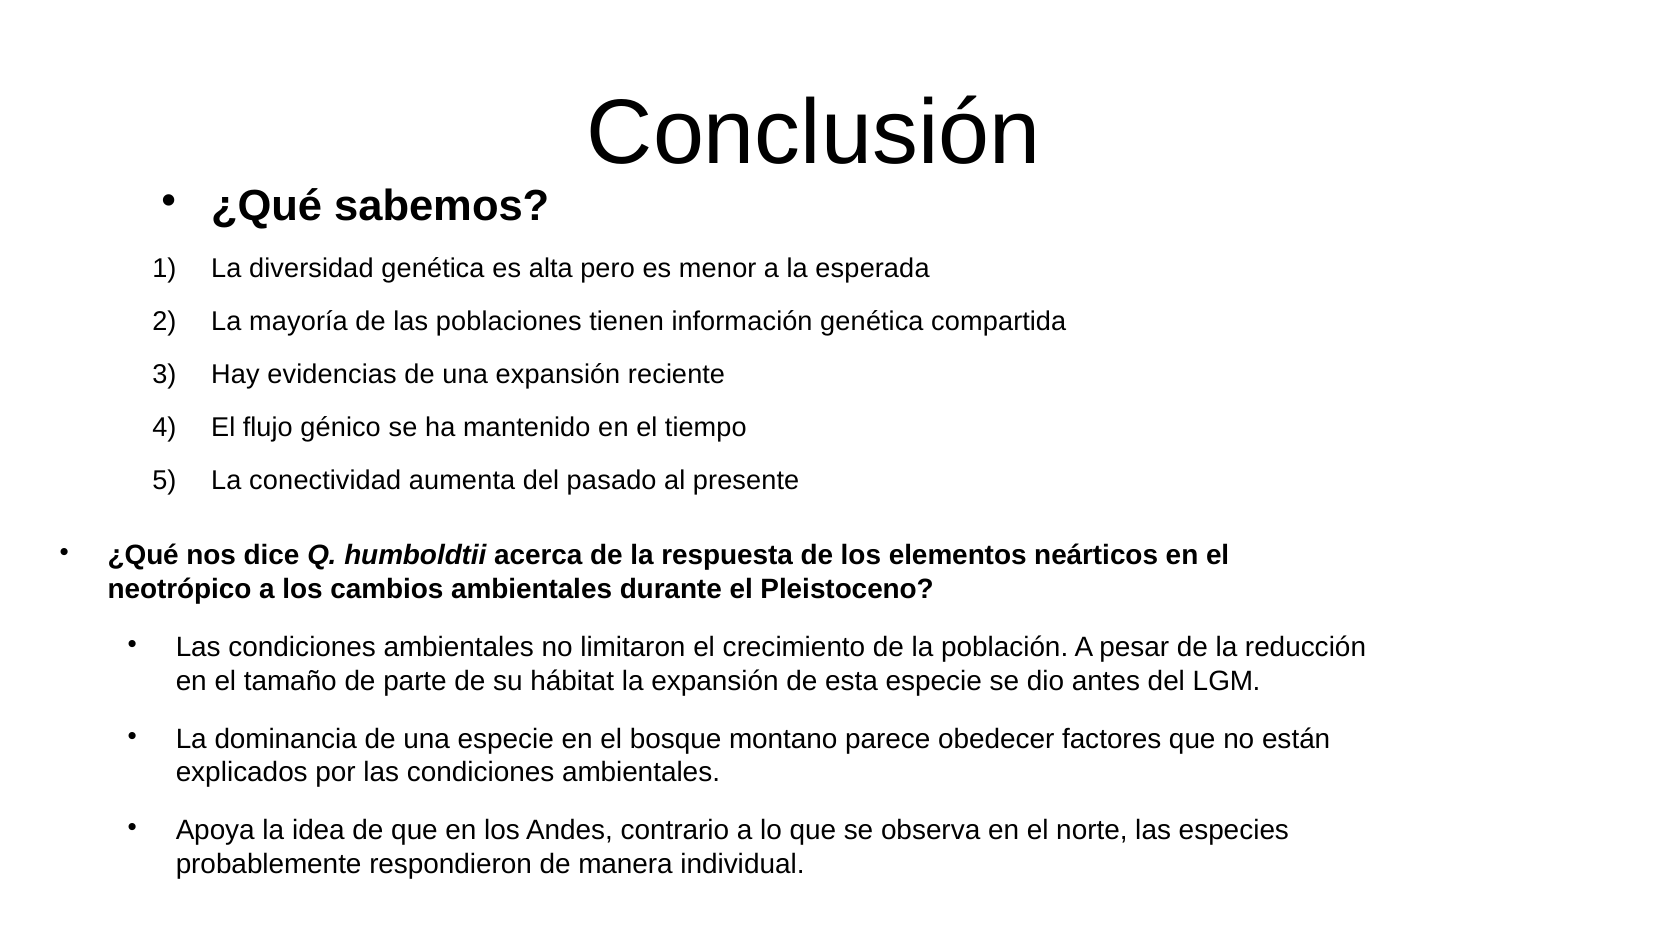

Conclusión
¿Qué sabemos?
La diversidad genética es alta pero es menor a la esperada
La mayoría de las poblaciones tienen información genética compartida
Hay evidencias de una expansión reciente
El flujo génico se ha mantenido en el tiempo
La conectividad aumenta del pasado al presente

¿Qué nos dice Q. humboldtii acerca de la respuesta de los elementos neárticos en el neotrópico a los cambios ambientales durante el Pleistoceno?
Las condiciones ambientales no limitaron el crecimiento de la población. A pesar de la reducción en el tamaño de parte de su hábitat la expansión de esta especie se dio antes del LGM.
La dominancia de una especie en el bosque montano parece obedecer factores que no están explicados por las condiciones ambientales.
Apoya la idea de que en los Andes, contrario a lo que se observa en el norte, las especies probablemente respondieron de manera individual.